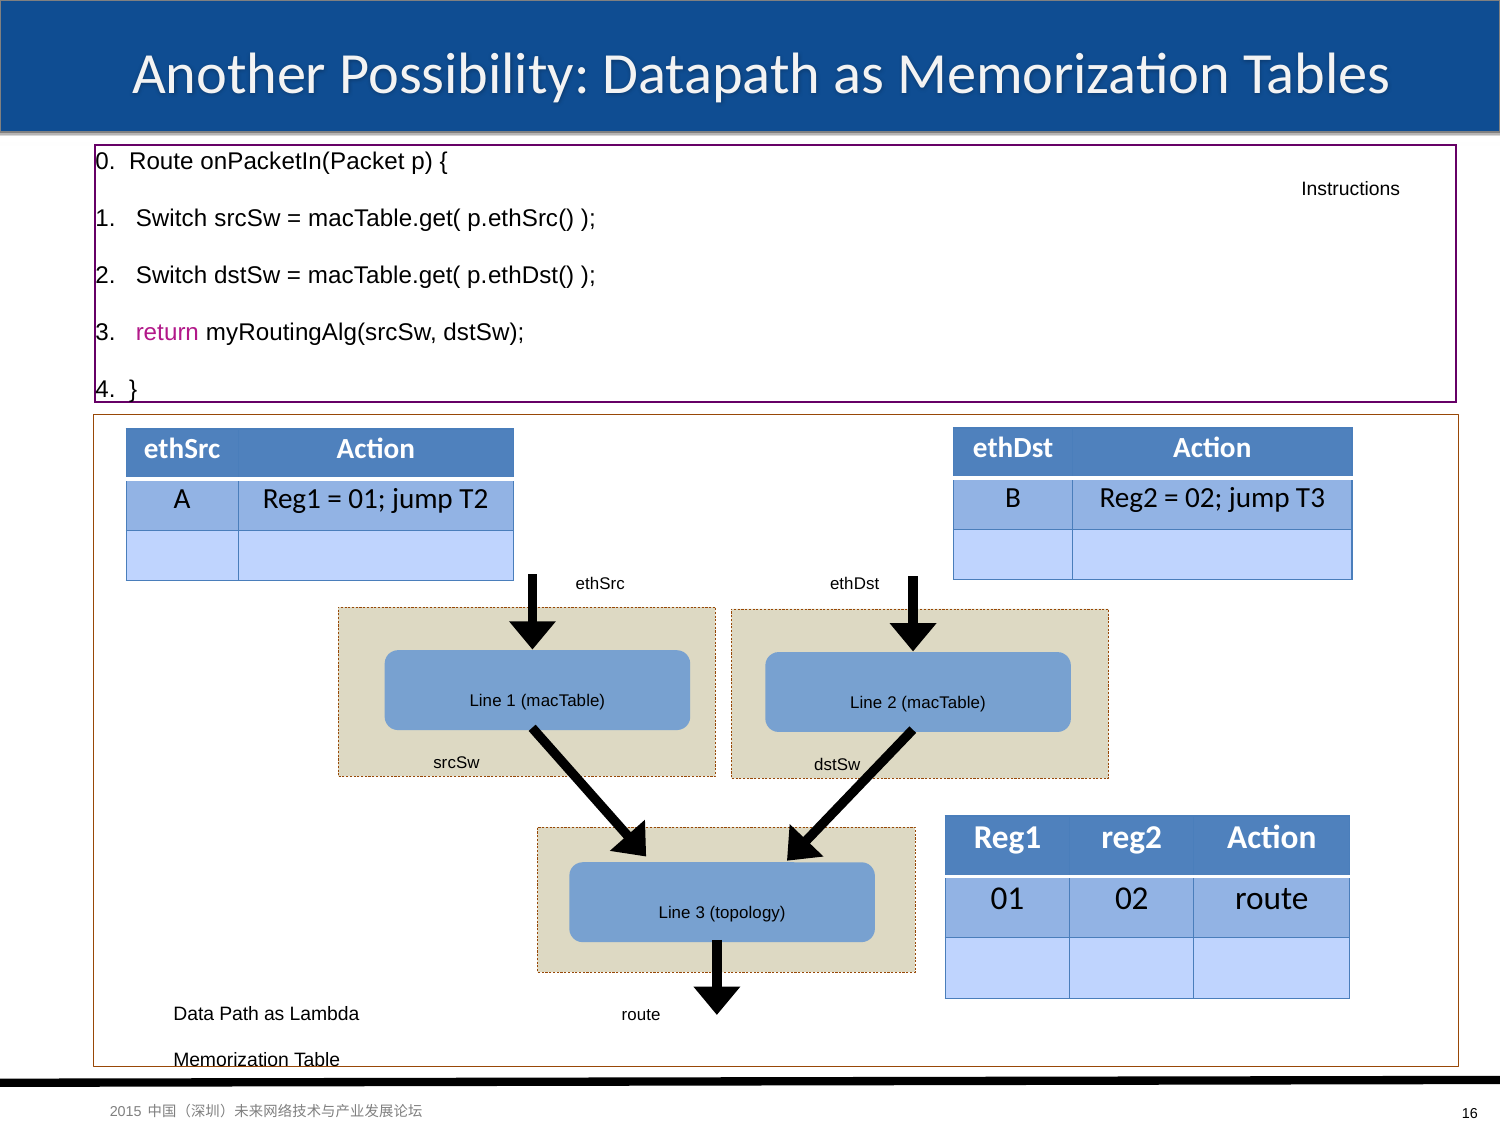

# Another Possibility: Datapath as Memorization Tables
0.  Route onPacketIn(Packet p) {
1.   Switch srcSw = macTable.get( p.ethSrc() );
2.   Switch dstSw = macTable.get( p.ethDst() );
3.   return myRoutingAlg(srcSw, dstSw);
4.  }
Instructions

| ethDst | Action |
| --- | --- |
| B | Reg2 = 02; jump T3 |
|  |  |
| ethSrc | Action |
| --- | --- |
| A | Reg1 = 01; jump T2 |
|  |  |

ethSrc
ethDst
Line 1 (macTable)
Line 2 (macTable)
srcSw
dstSw
Line 3 (topology)
route

| Reg1 | reg2 | Action |
| --- | --- | --- |
| 01 | 02 | route |
|  |  |  |

Data Path as Lambda
Memorization Table
16